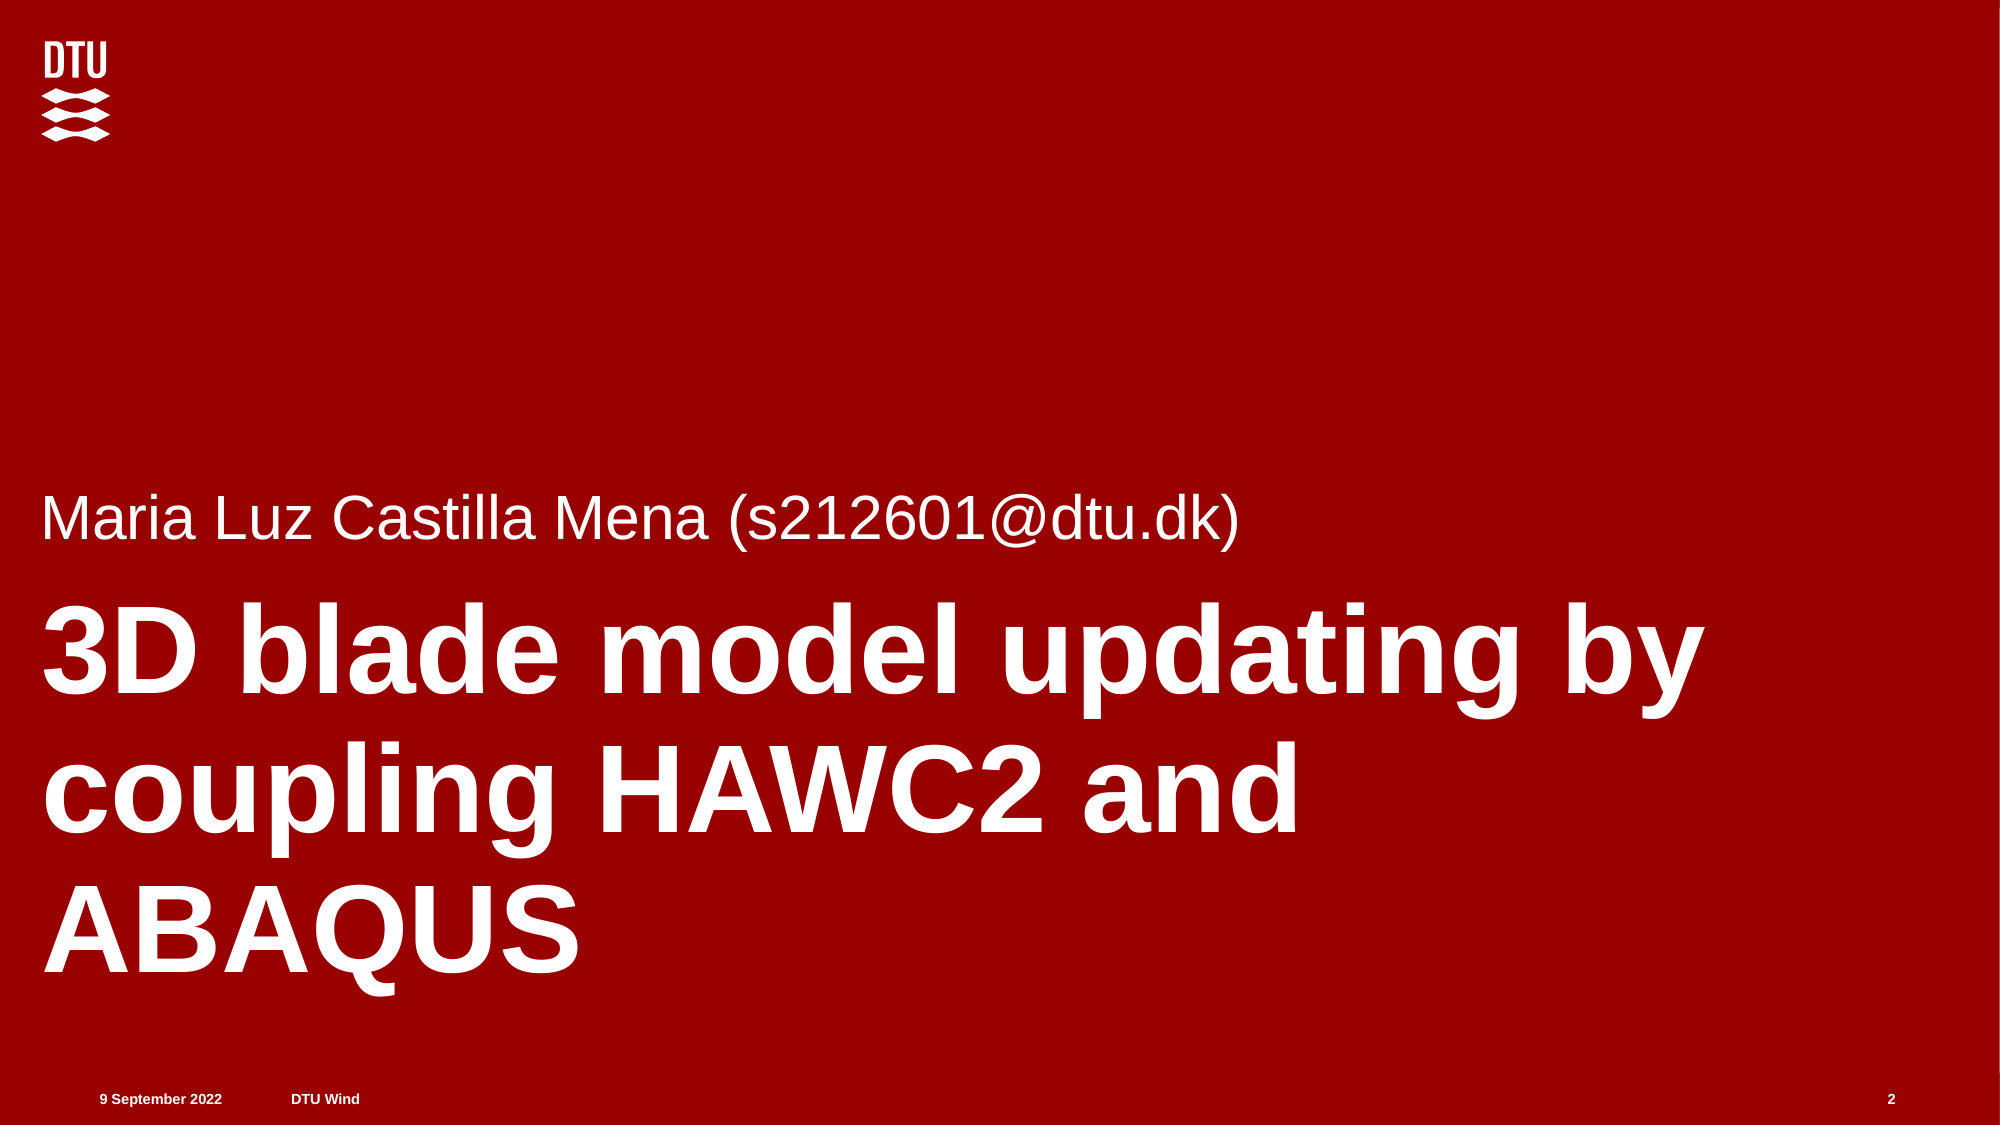

Maria Luz Castilla Mena (s212601@dtu.dk)
# 3D blade model updating by coupling HAWC2 and ABAQUS
2